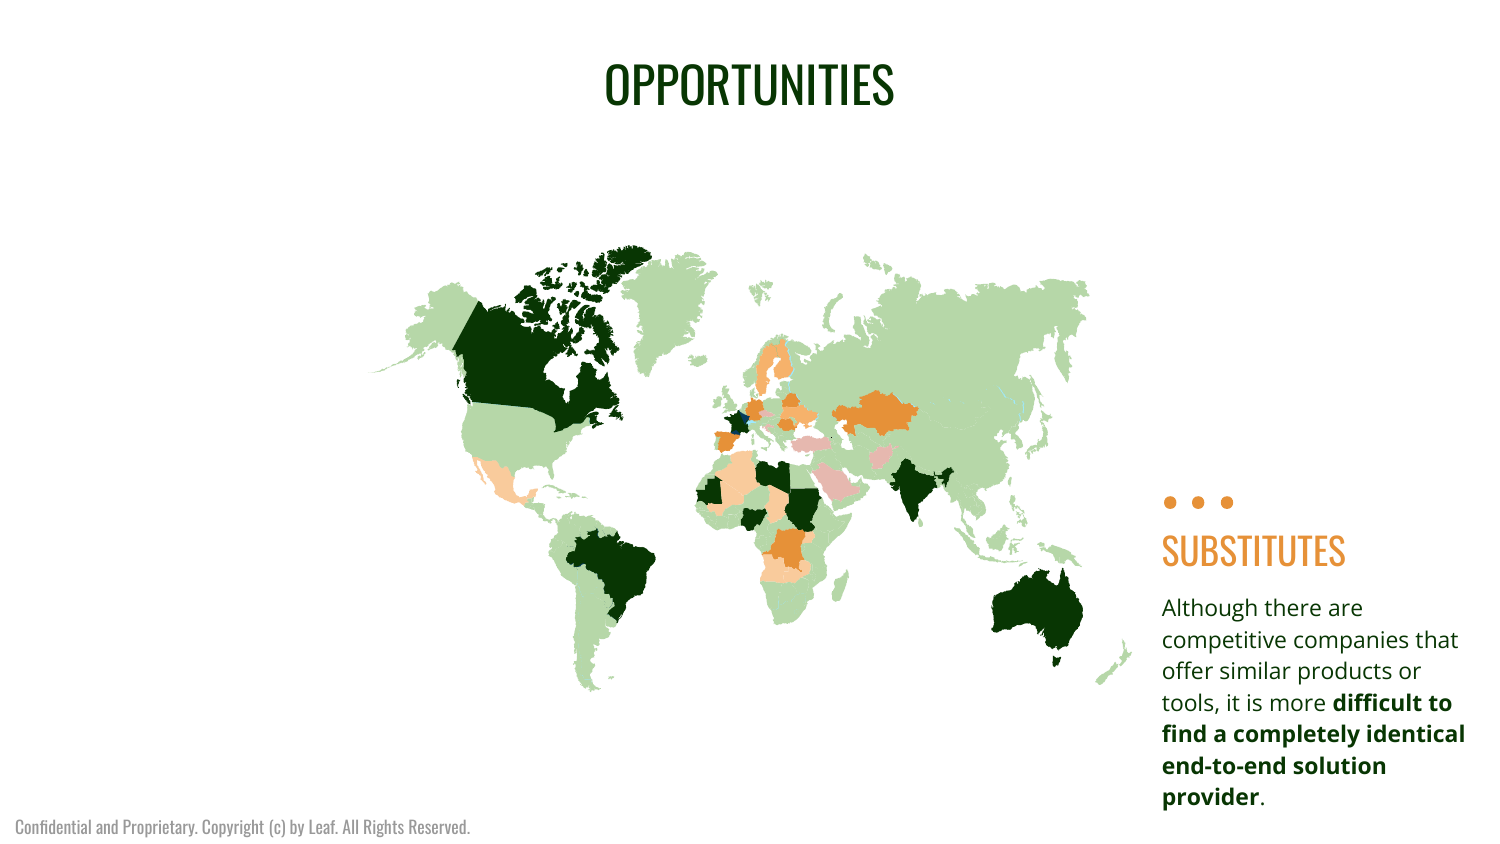

# OPPORTUNITIES

SUBSTITUTES
Although there are competitive companies that offer similar products or tools, it is more difficult to find a completely identical end-to-end solution provider.
Confidential and Proprietary. Copyright (c) by Leaf. All Rights Reserved.